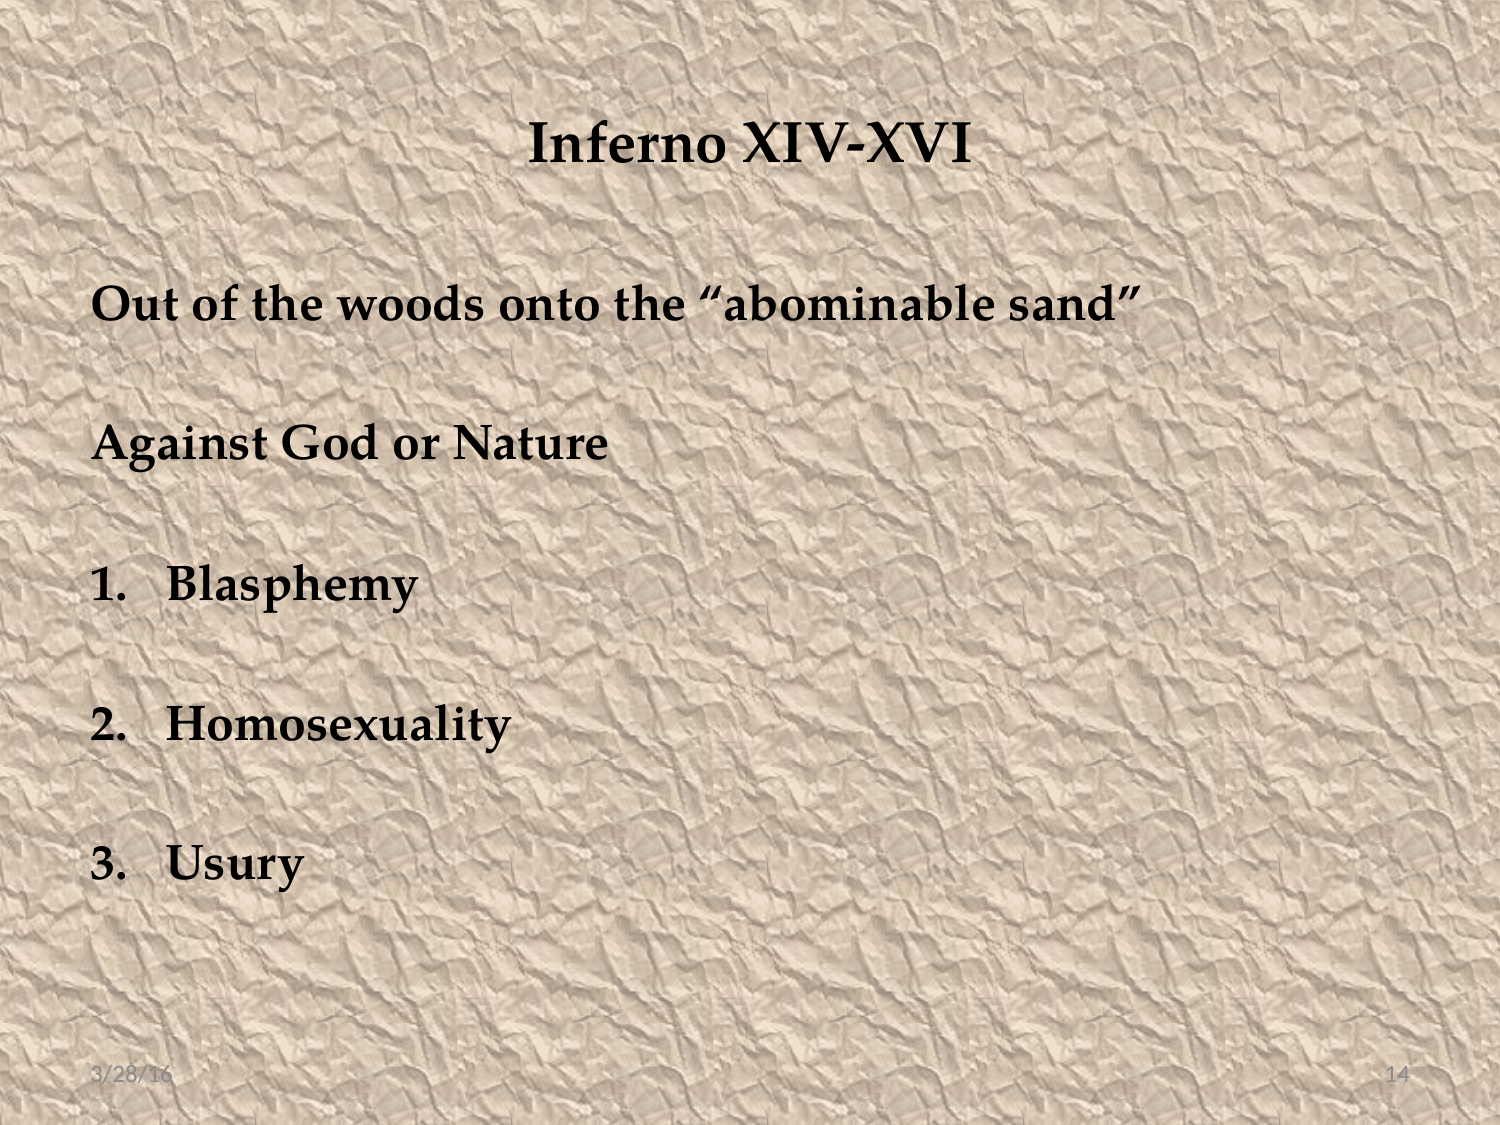

# Inferno XIV-XVI
Out of the woods onto the “abominable sand”

Against God or Nature

Blasphemy

Homosexuality

Usury
3/28/16
14